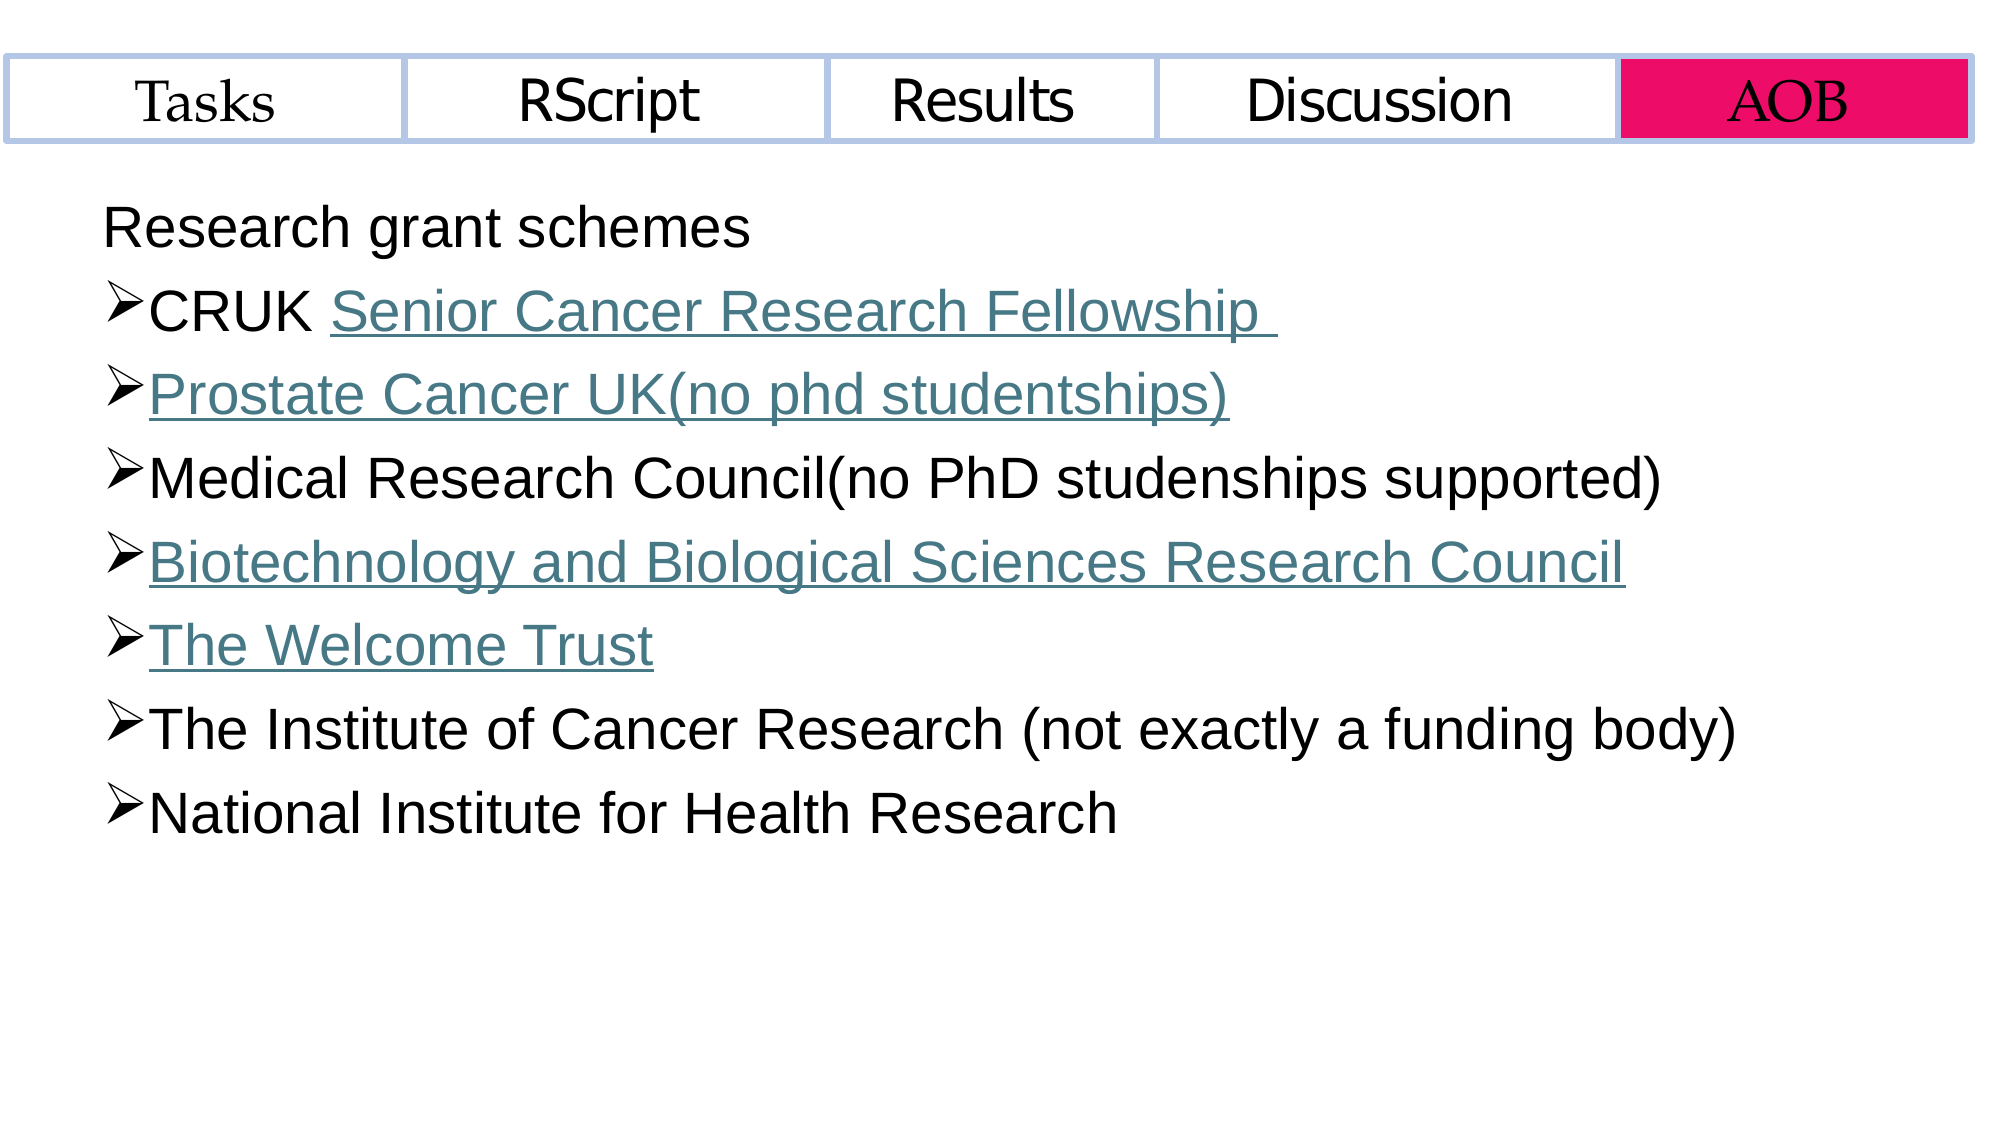

Tasks
RScript
Results
AOB
Discussion
Research grant schemes
CRUK Senior Cancer Research Fellowship
Prostate Cancer UK(no phd studentships)
Medical Research Council(no PhD studenships supported)
Biotechnology and Biological Sciences Research Council
The Welcome Trust
The Institute of Cancer Research (not exactly a funding body)
National Institute for Health Research

13